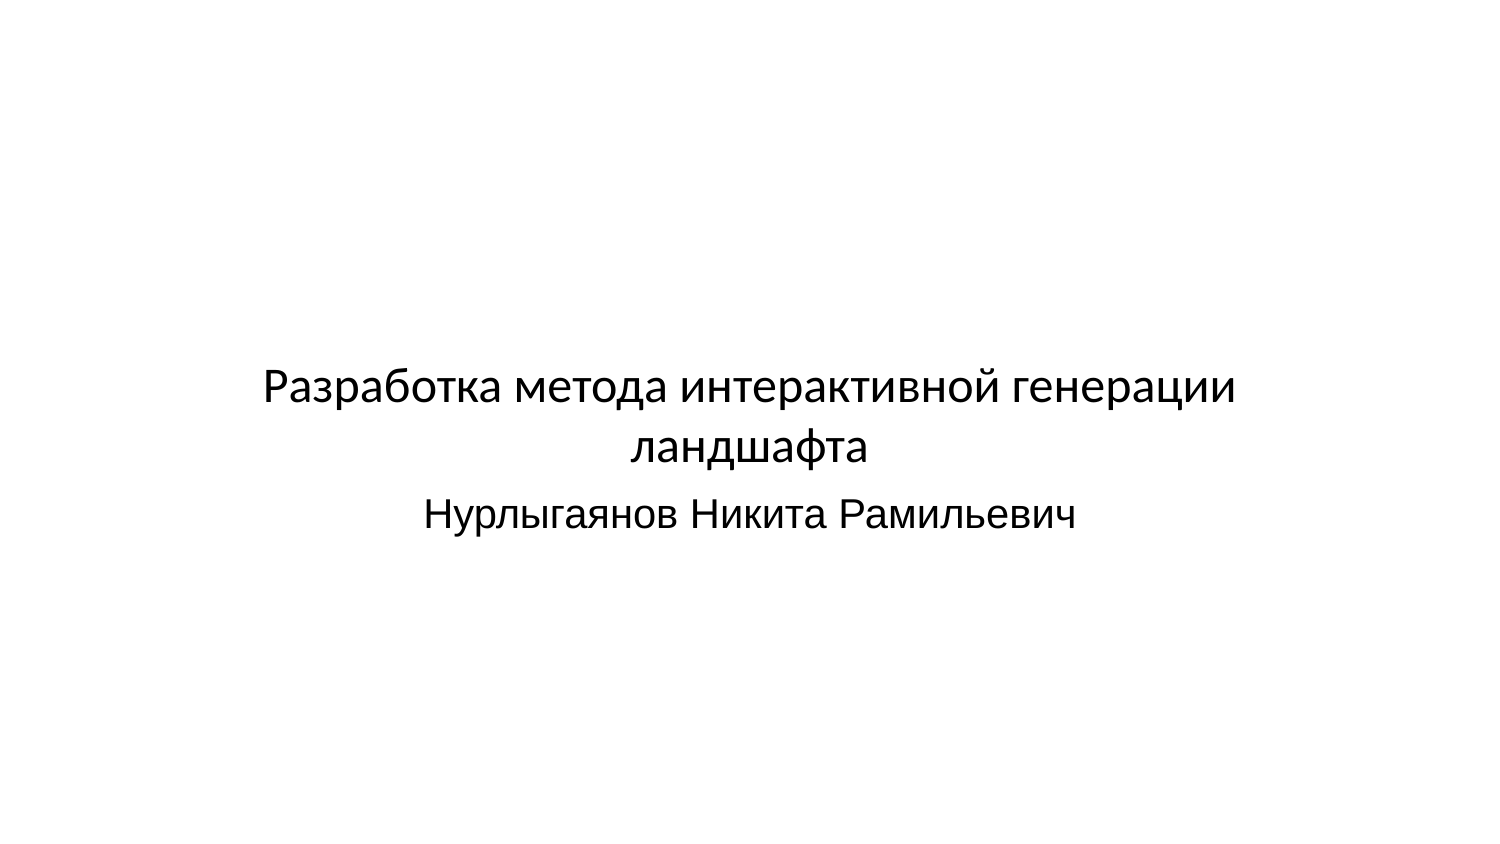

# Разработка метода интерактивной генерации ландшафта
Нурлыгаянов Никита Рамильевич